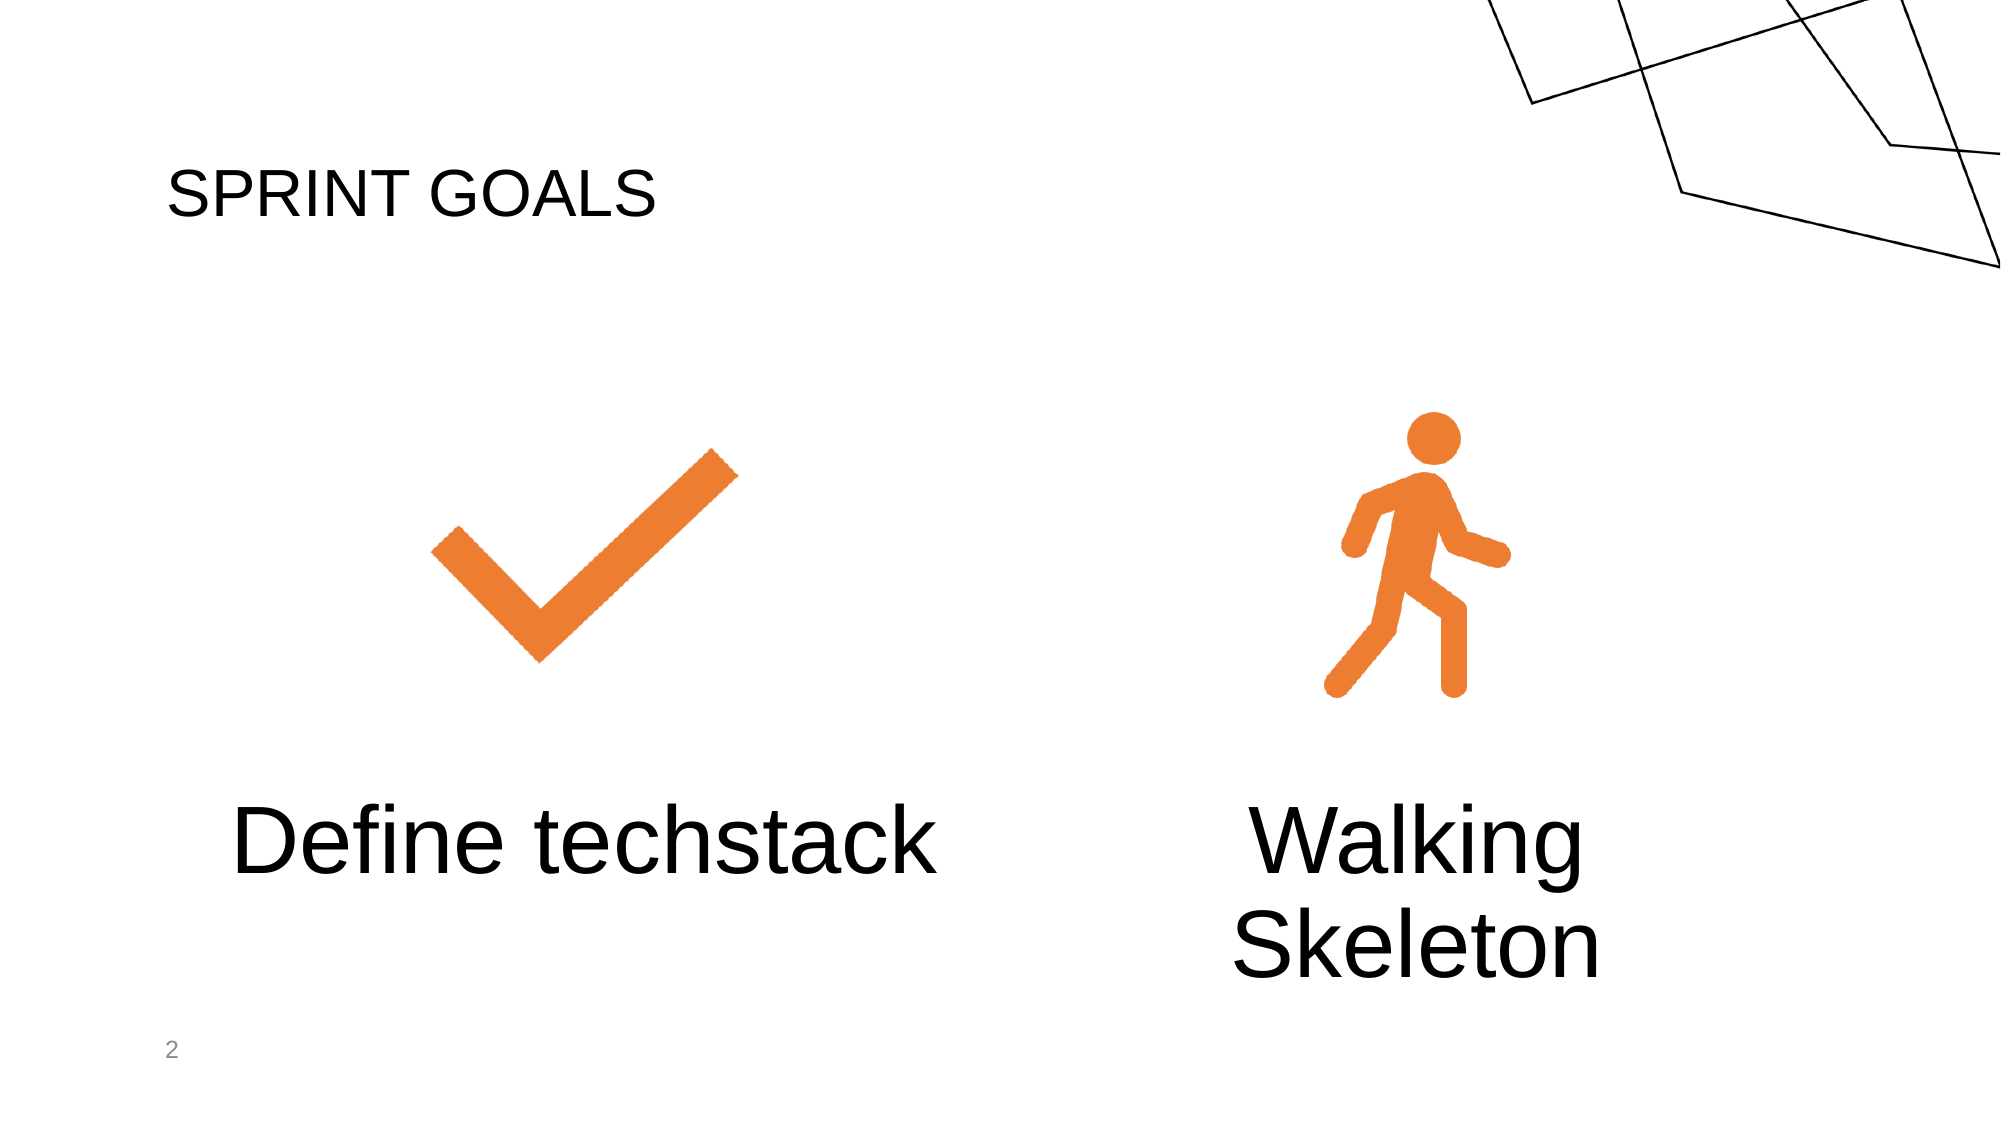

# Sprint Goals
Define techstack
Walking Skeleton
2